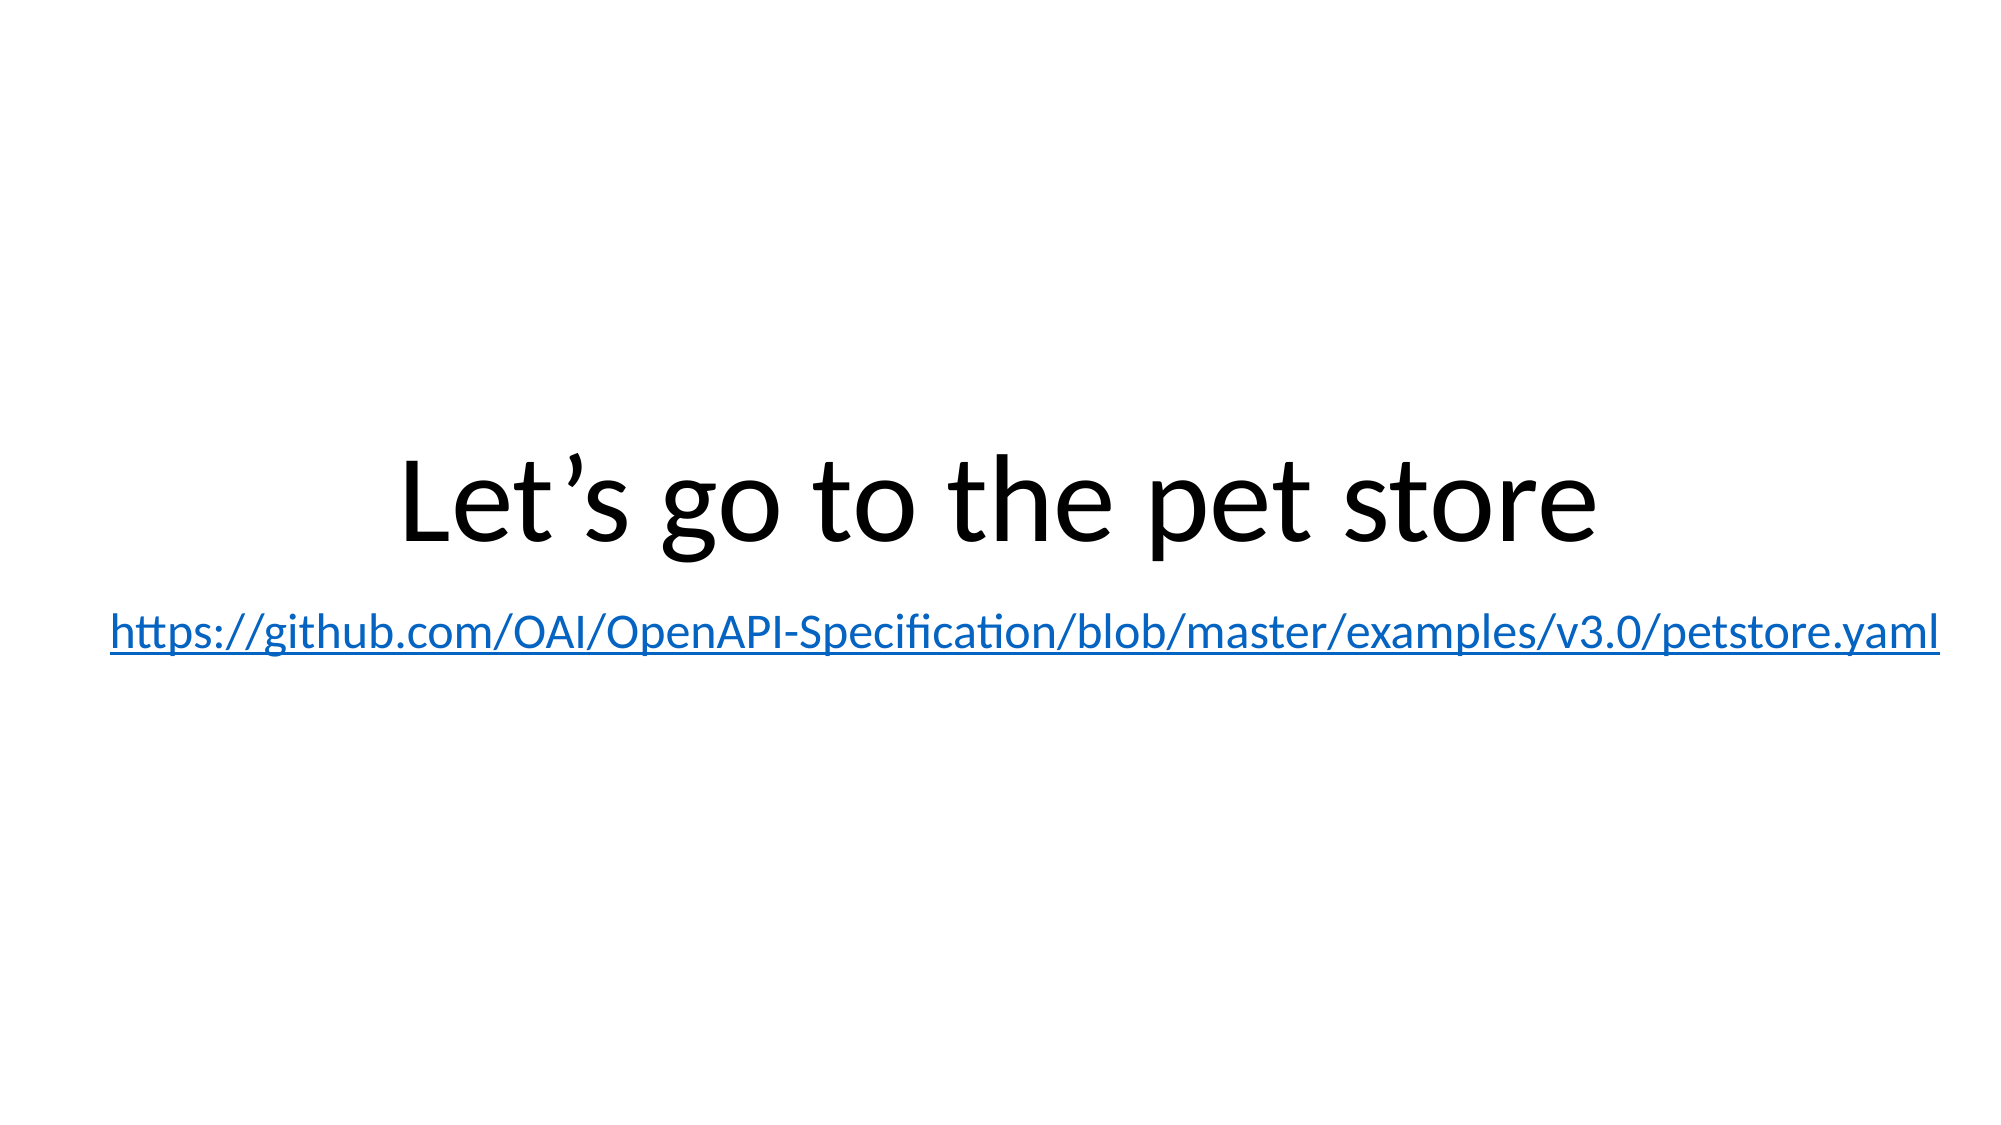

# Let’s go to the pet store
https://github.com/OAI/OpenAPI-Specification/blob/master/examples/v3.0/petstore.yaml